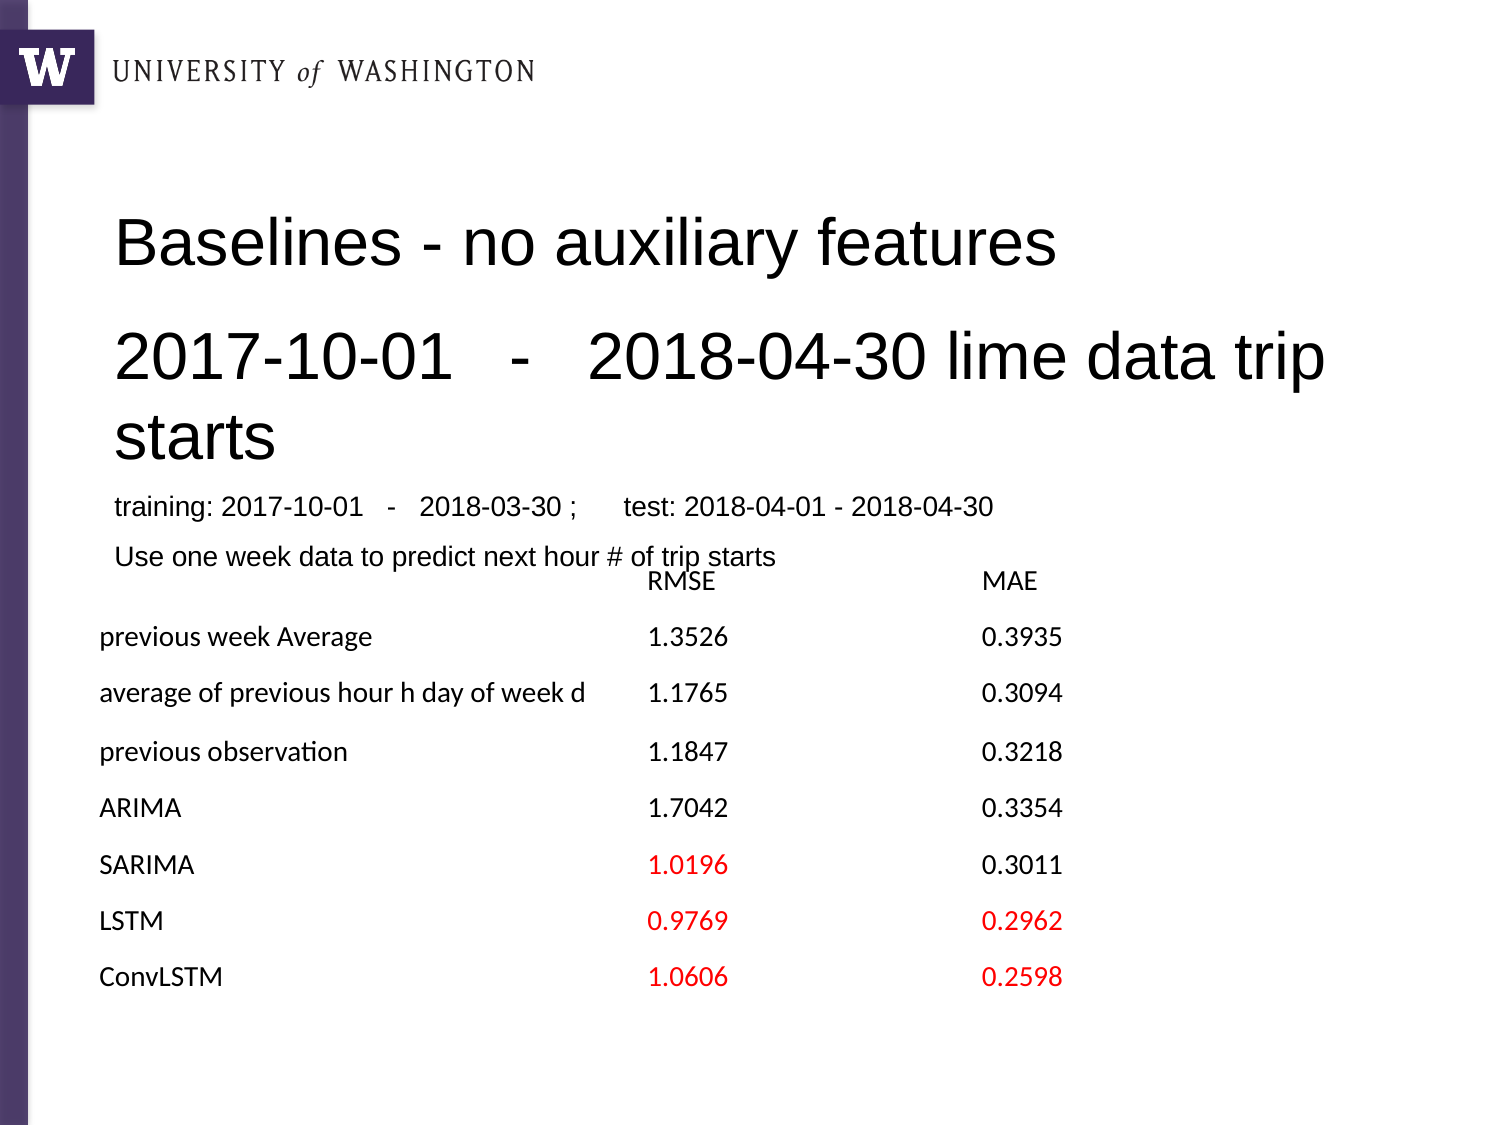

# Baselines - no auxiliary features
2017-10-01   -   2018-04-30 lime data trip starts
training: 2017-10-01   -   2018-03-30 ;      test: 2018-04-01 - 2018-04-30
Use one week data to predict next hour # of trip starts

|  | RMSE | MAE |
| --- | --- | --- |
| previous week Average | 1.3526 | 0.3935 |
| average of previous hour h day of week d | 1.1765 | 0.3094 |
| previous observation | 1.1847 | 0.3218 |
| ARIMA | 1.7042 | 0.3354 |
| SARIMA | 1.0196 | 0.3011 |
| LSTM | 0.9769 | 0.2962 |
| ConvLSTM | 1.0606 | 0.2598 |